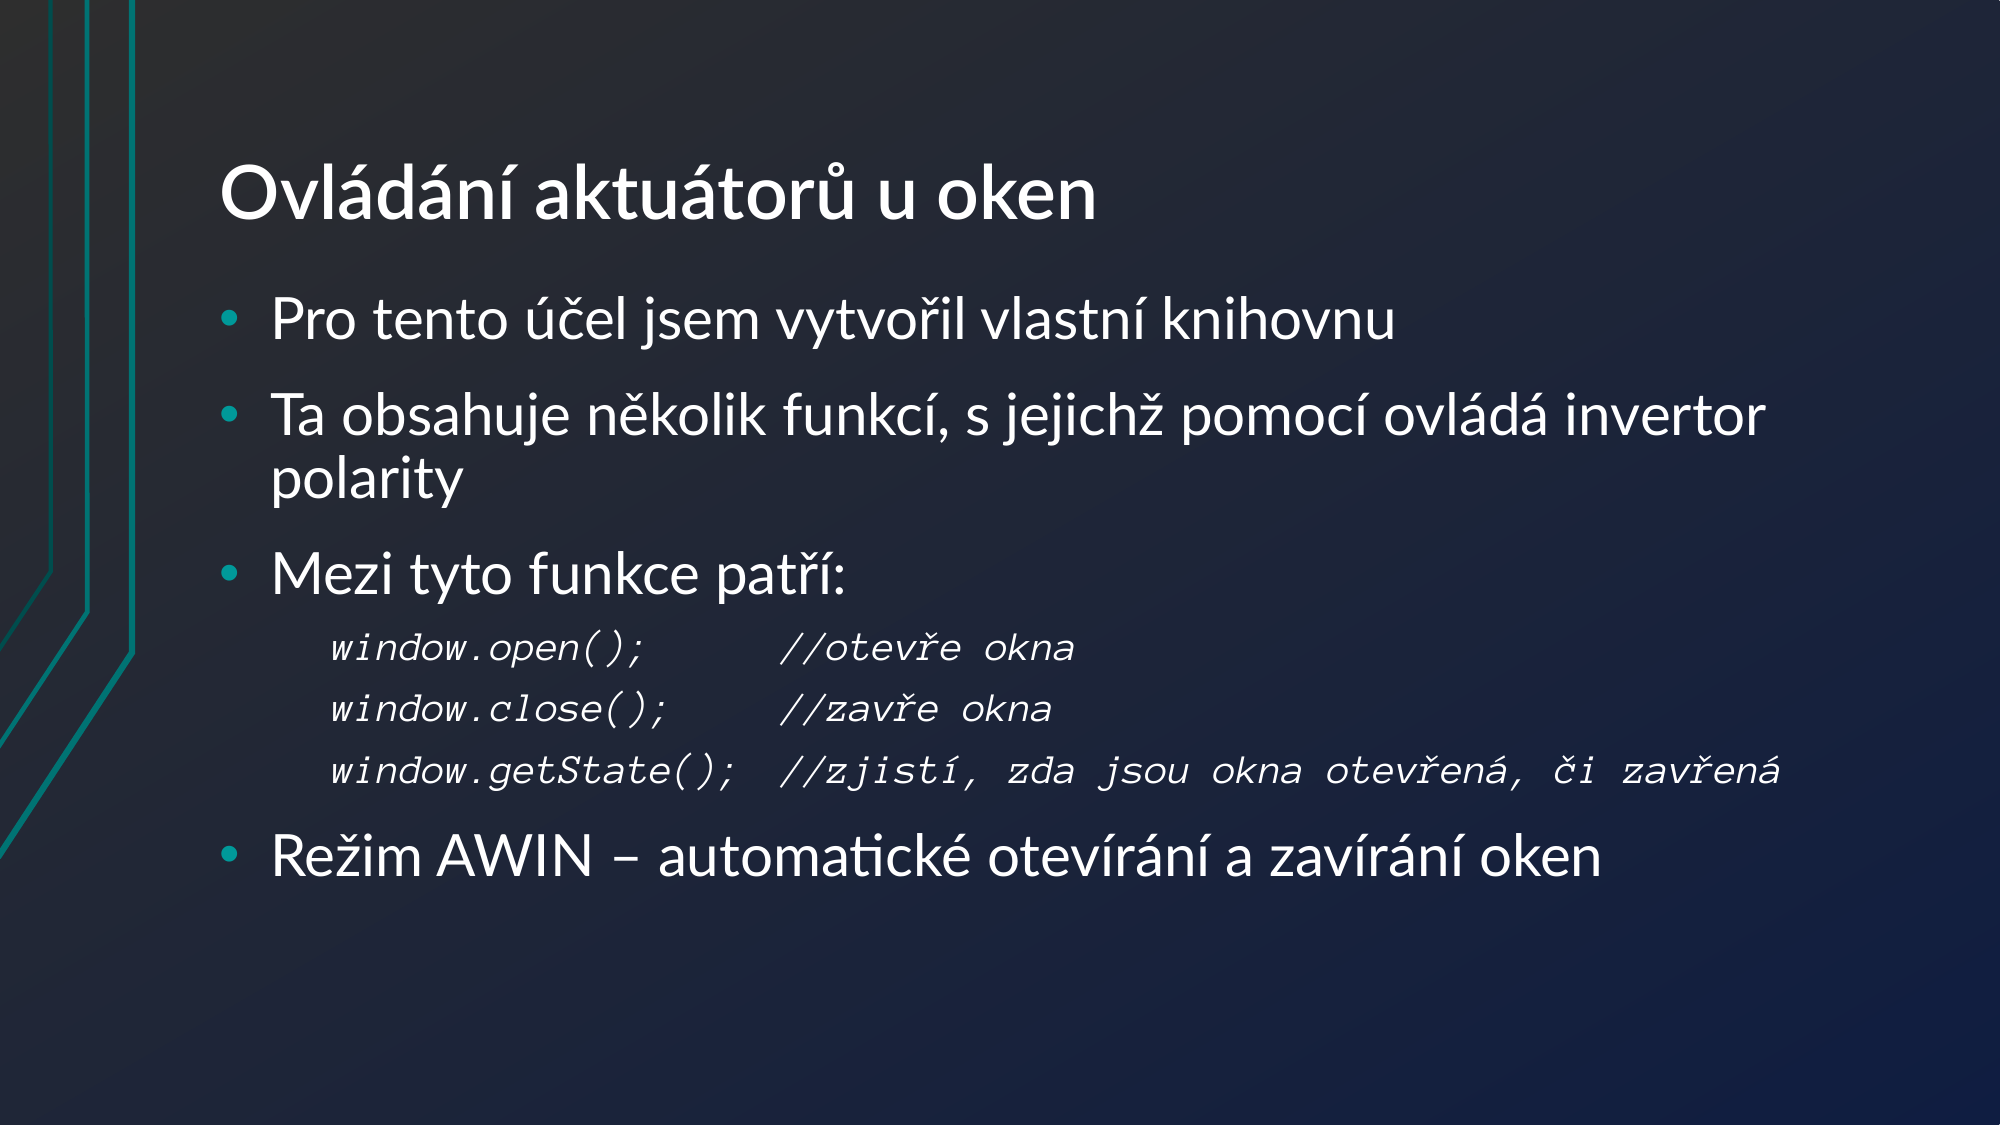

# Ovládání aktuátorů u oken
Pro tento účel jsem vytvořil vlastní knihovnu
Ta obsahuje několik funkcí, s jejichž pomocí ovládá invertor polarity
Mezi tyto funkce patří:
window.open();	//otevře okna
window.close();	//zavře okna
window.getState();	//zjistí, zda jsou okna otevřená, či zavřená
Režim AWIN – automatické otevírání a zavírání oken